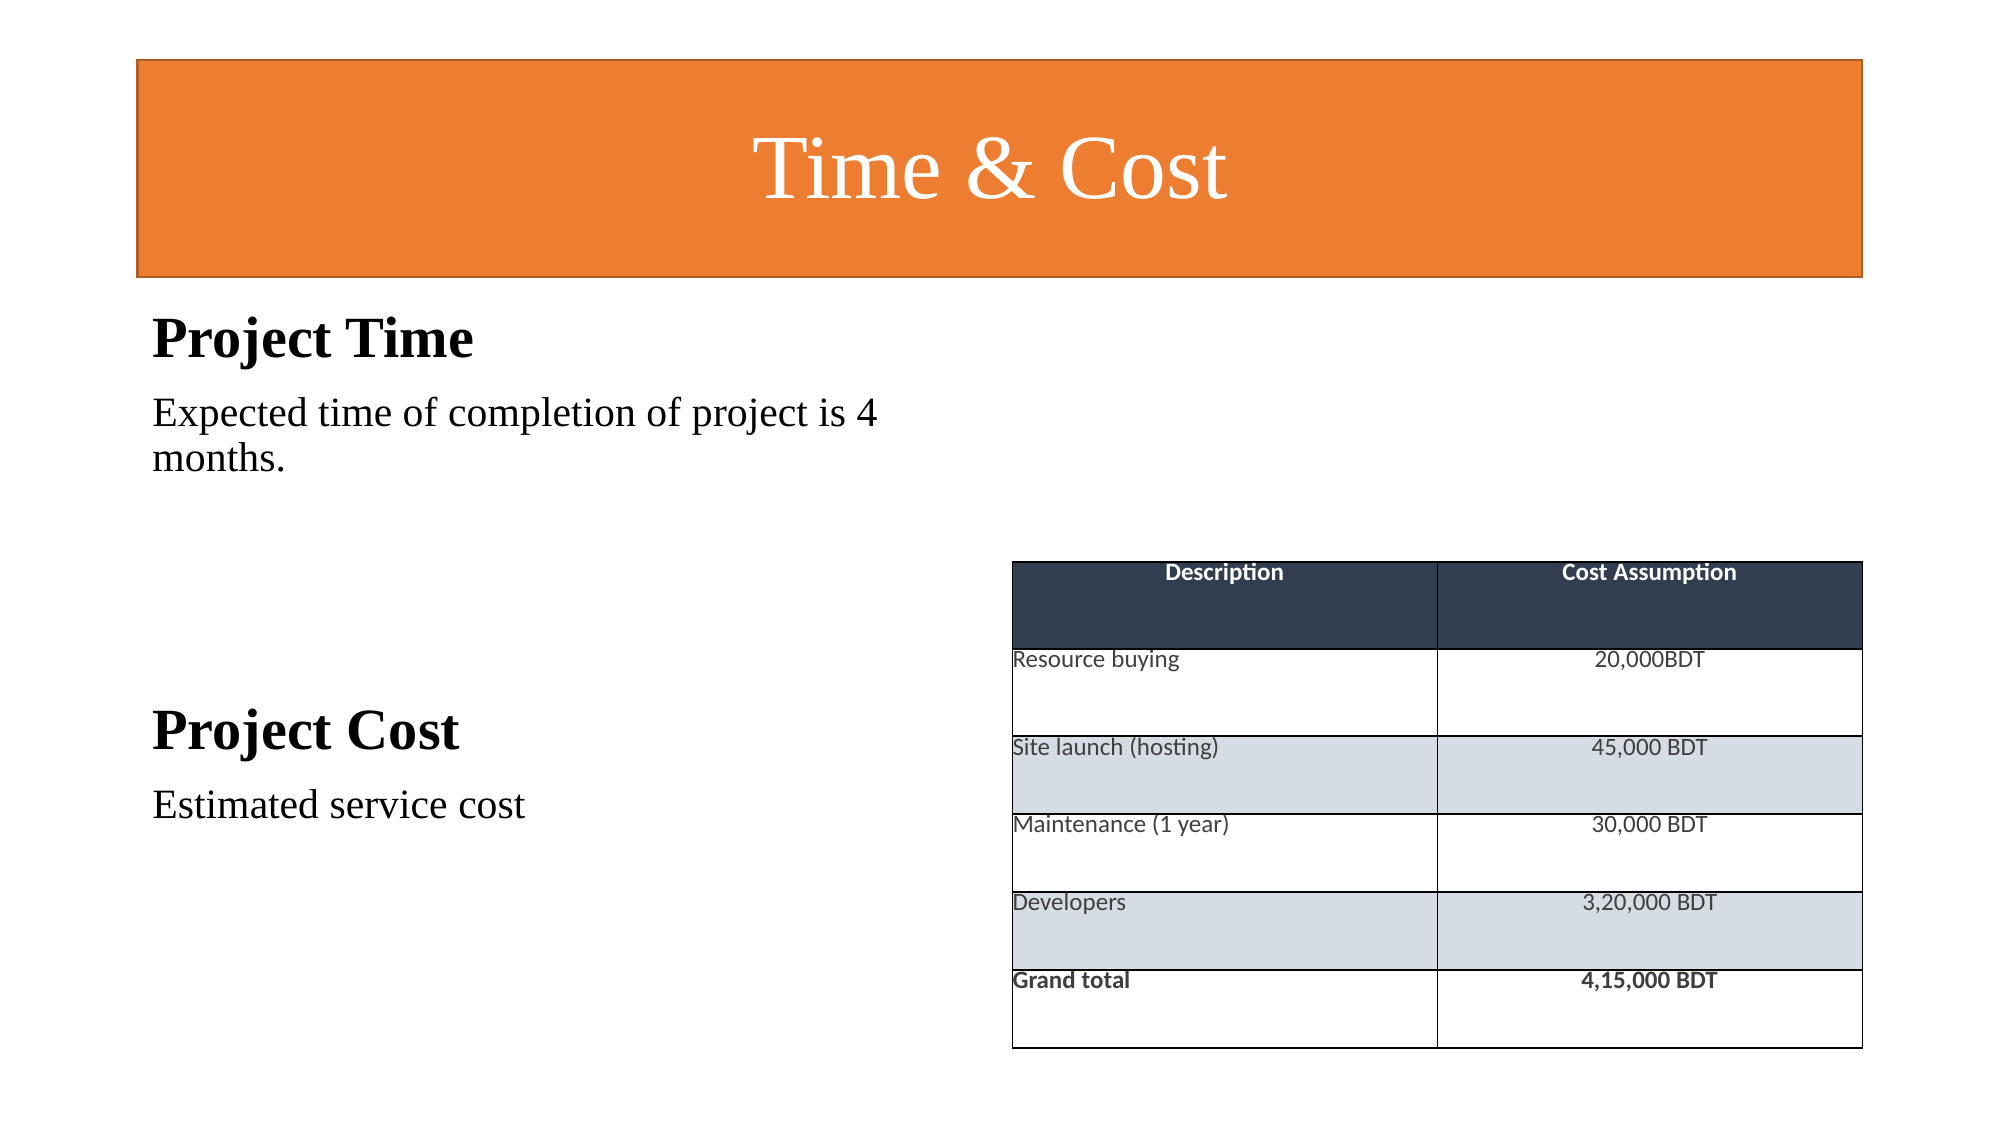

# Time & Cost
Project Time
Expected time of completion of project is 4 months.

Project Cost
Estimated service cost
| Description | Cost Assumption |
| --- | --- |
| Resource buying | 20,000BDT |
| Site launch (hosting) | 45,000 BDT |
| Maintenance (1 year) | 30,000 BDT |
| Developers | 3,20,000 BDT |
| Grand total | 4,15,000 BDT |